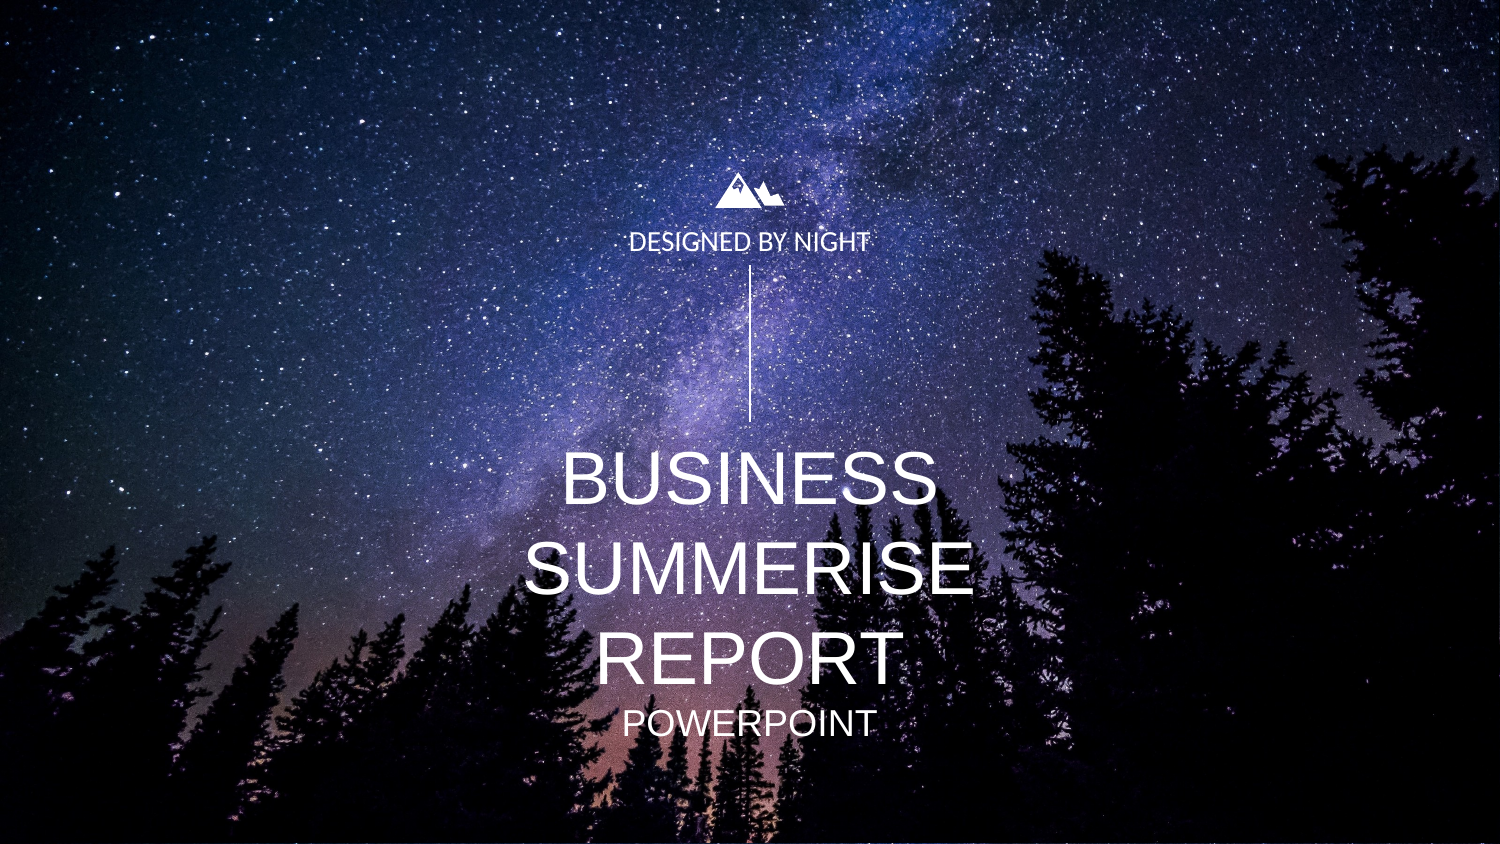

DESIGNED BY NIGHT
BUSINESS
SUMMERISE REPORT
POWERPOINT